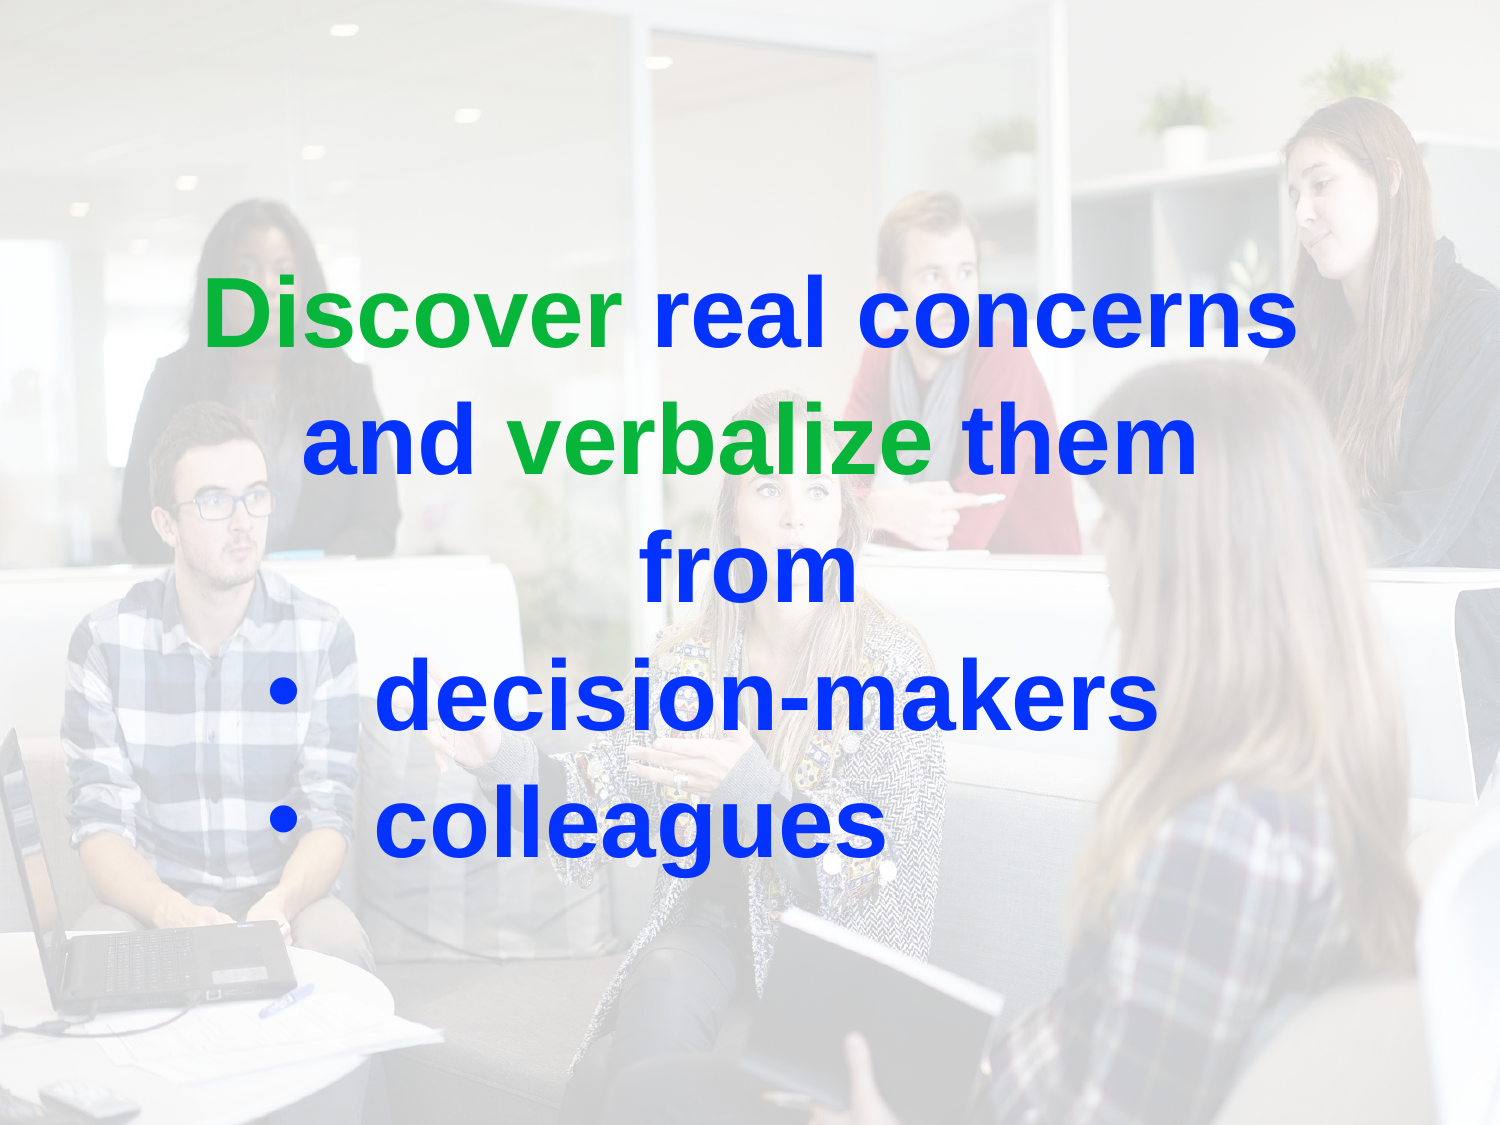

Discover real concerns
and verbalize them
from
decision-makers
colleagues